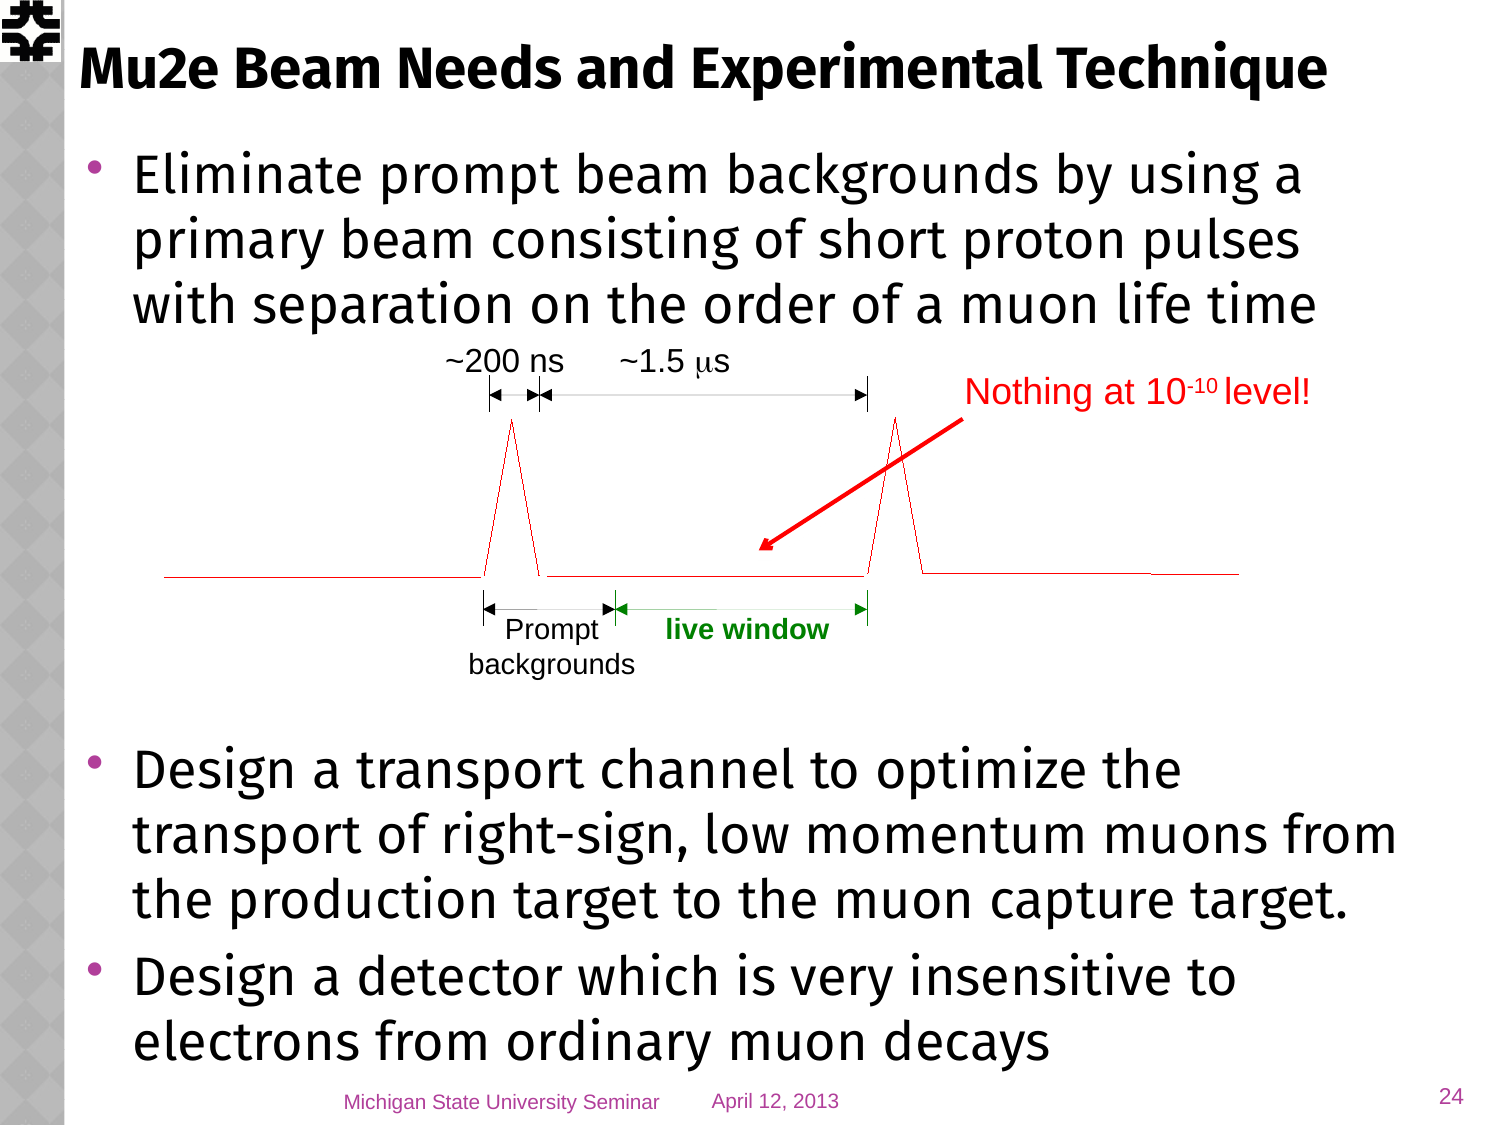

# Mu2e Beam Needs and Experimental Technique
Eliminate prompt beam backgrounds by using a primary beam consisting of short proton pulses with separation on the order of a muon life time

Design a transport channel to optimize the transport of right-sign, low momentum muons from the production target to the muon capture target.
Design a detector which is very insensitive to electrons from ordinary muon decays
~200 ns
~1.5 μs

Prompt backgrounds
live window

Nothing at 10-10 level!
24
Michigan State University Seminar
April 12, 2013